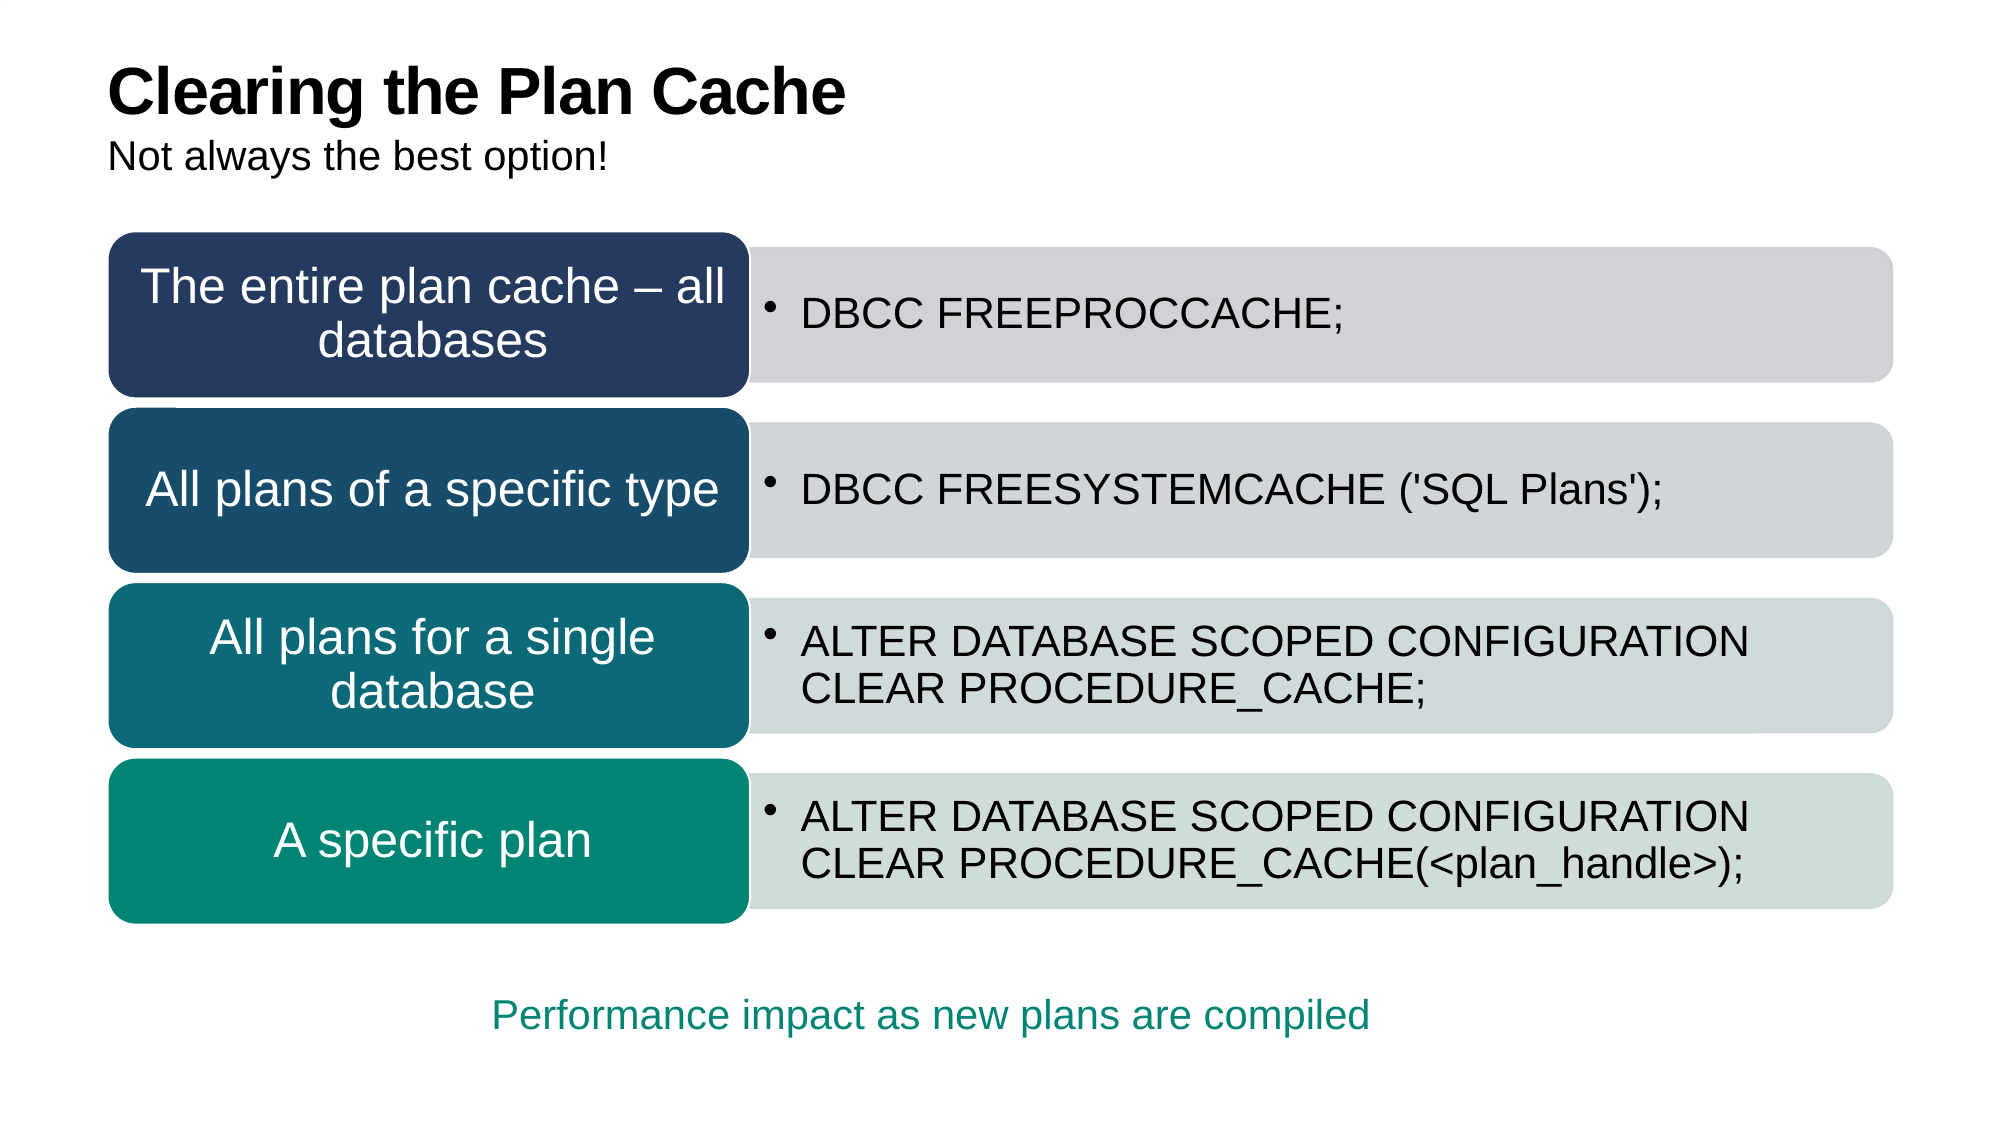

# Clearing the Plan Cache
Not always the best option!
DBCC FREEPROCCACHE;
The entire plan cache – all databases
DBCC FREESYSTEMCACHE ('SQL Plans');
All plans of a specific type
ALTER DATABASE SCOPED CONFIGURATION CLEAR PROCEDURE_CACHE;
All plans for a single database
ALTER DATABASE SCOPED CONFIGURATION CLEAR PROCEDURE_CACHE(<plan_handle>);
A specific plan
Performance impact as new plans are compiled